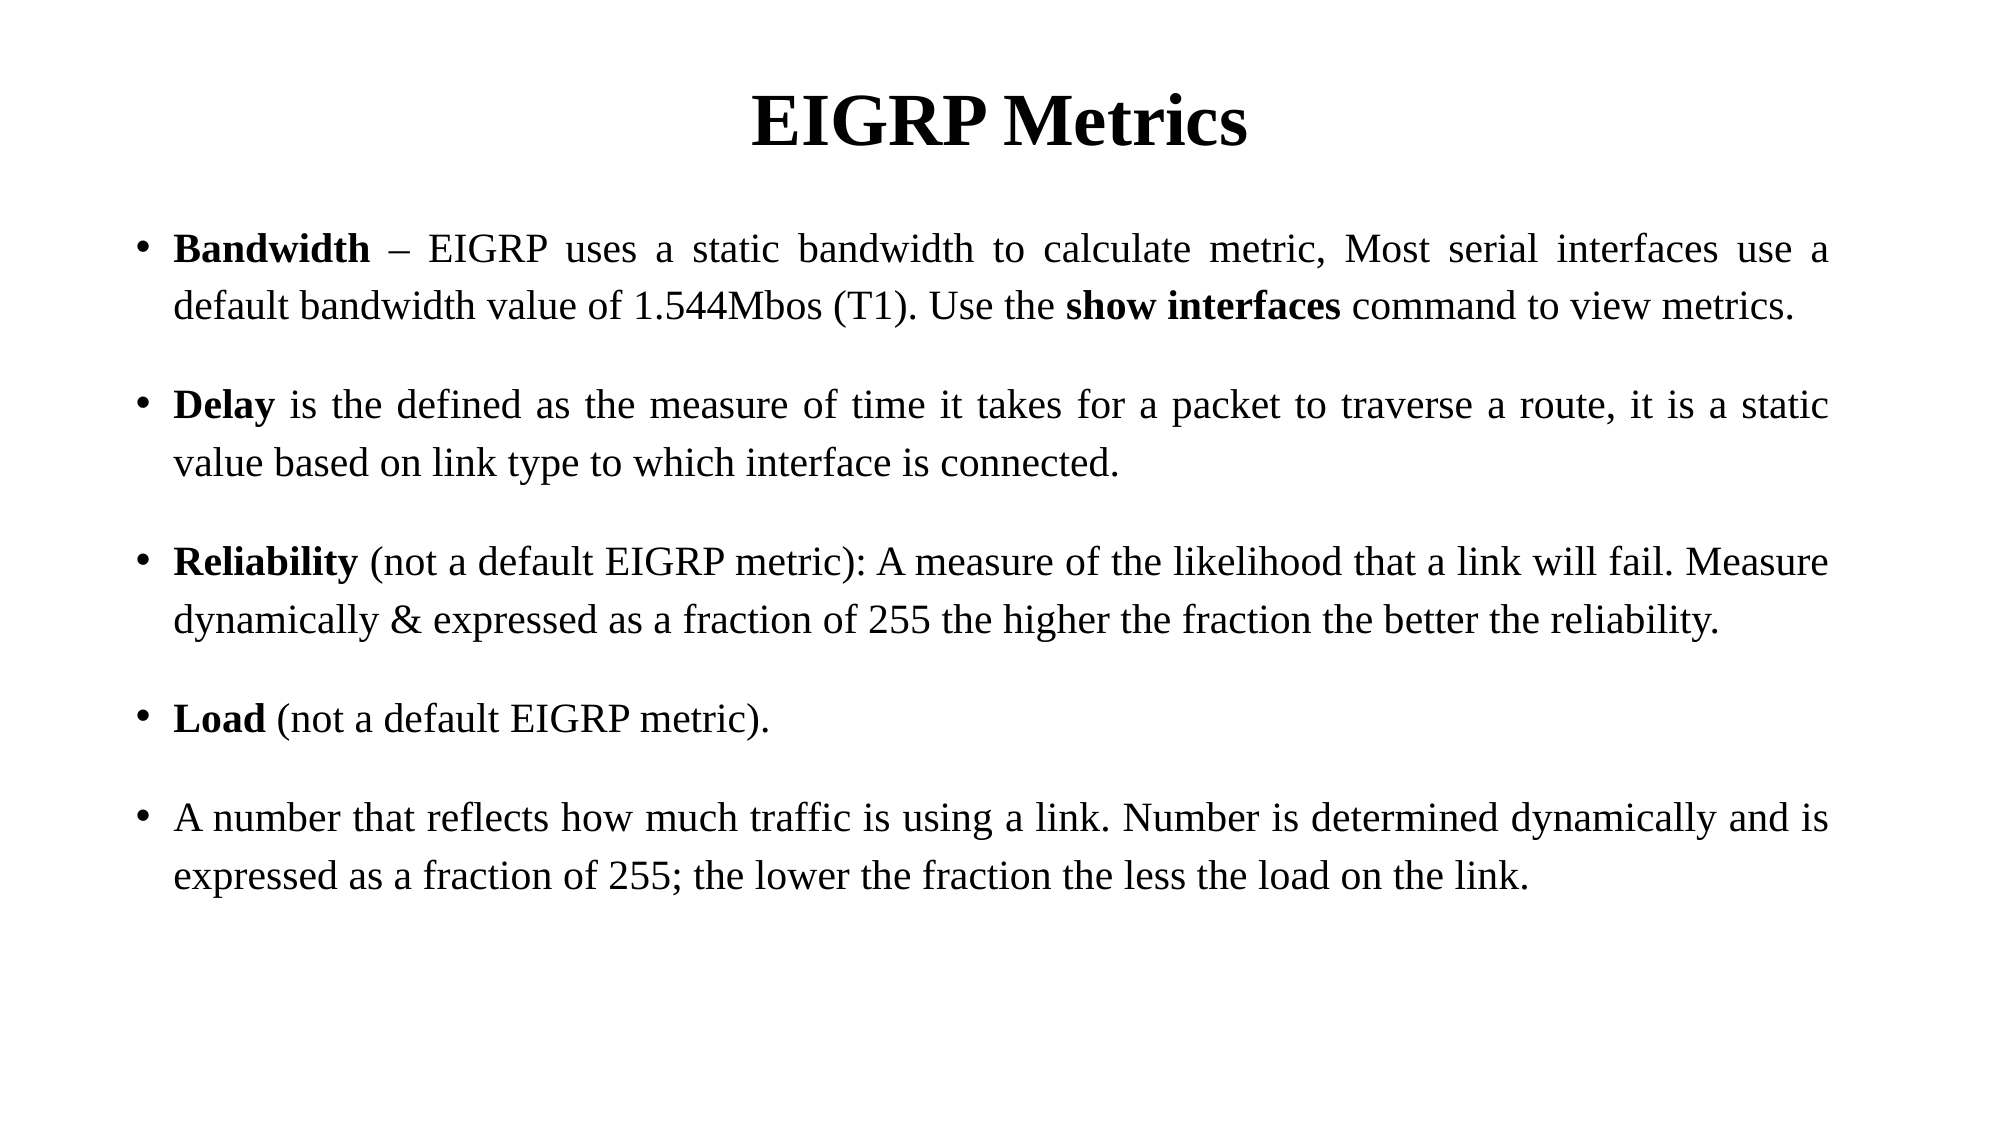

# EIGRP Metrics
Bandwidth – EIGRP uses a static bandwidth to calculate metric, Most serial interfaces use a default bandwidth value of 1.544Mbos (T1). Use the show interfaces command to view metrics.
Delay is the defined as the measure of time it takes for a packet to traverse a route, it is a static value based on link type to which interface is connected.
Reliability (not a default EIGRP metric): A measure of the likelihood that a link will fail. Measure dynamically & expressed as a fraction of 255 the higher the fraction the better the reliability.
Load (not a default EIGRP metric).
A number that reflects how much traffic is using a link. Number is determined dynamically and is expressed as a fraction of 255; the lower the fraction the less the load on the link.